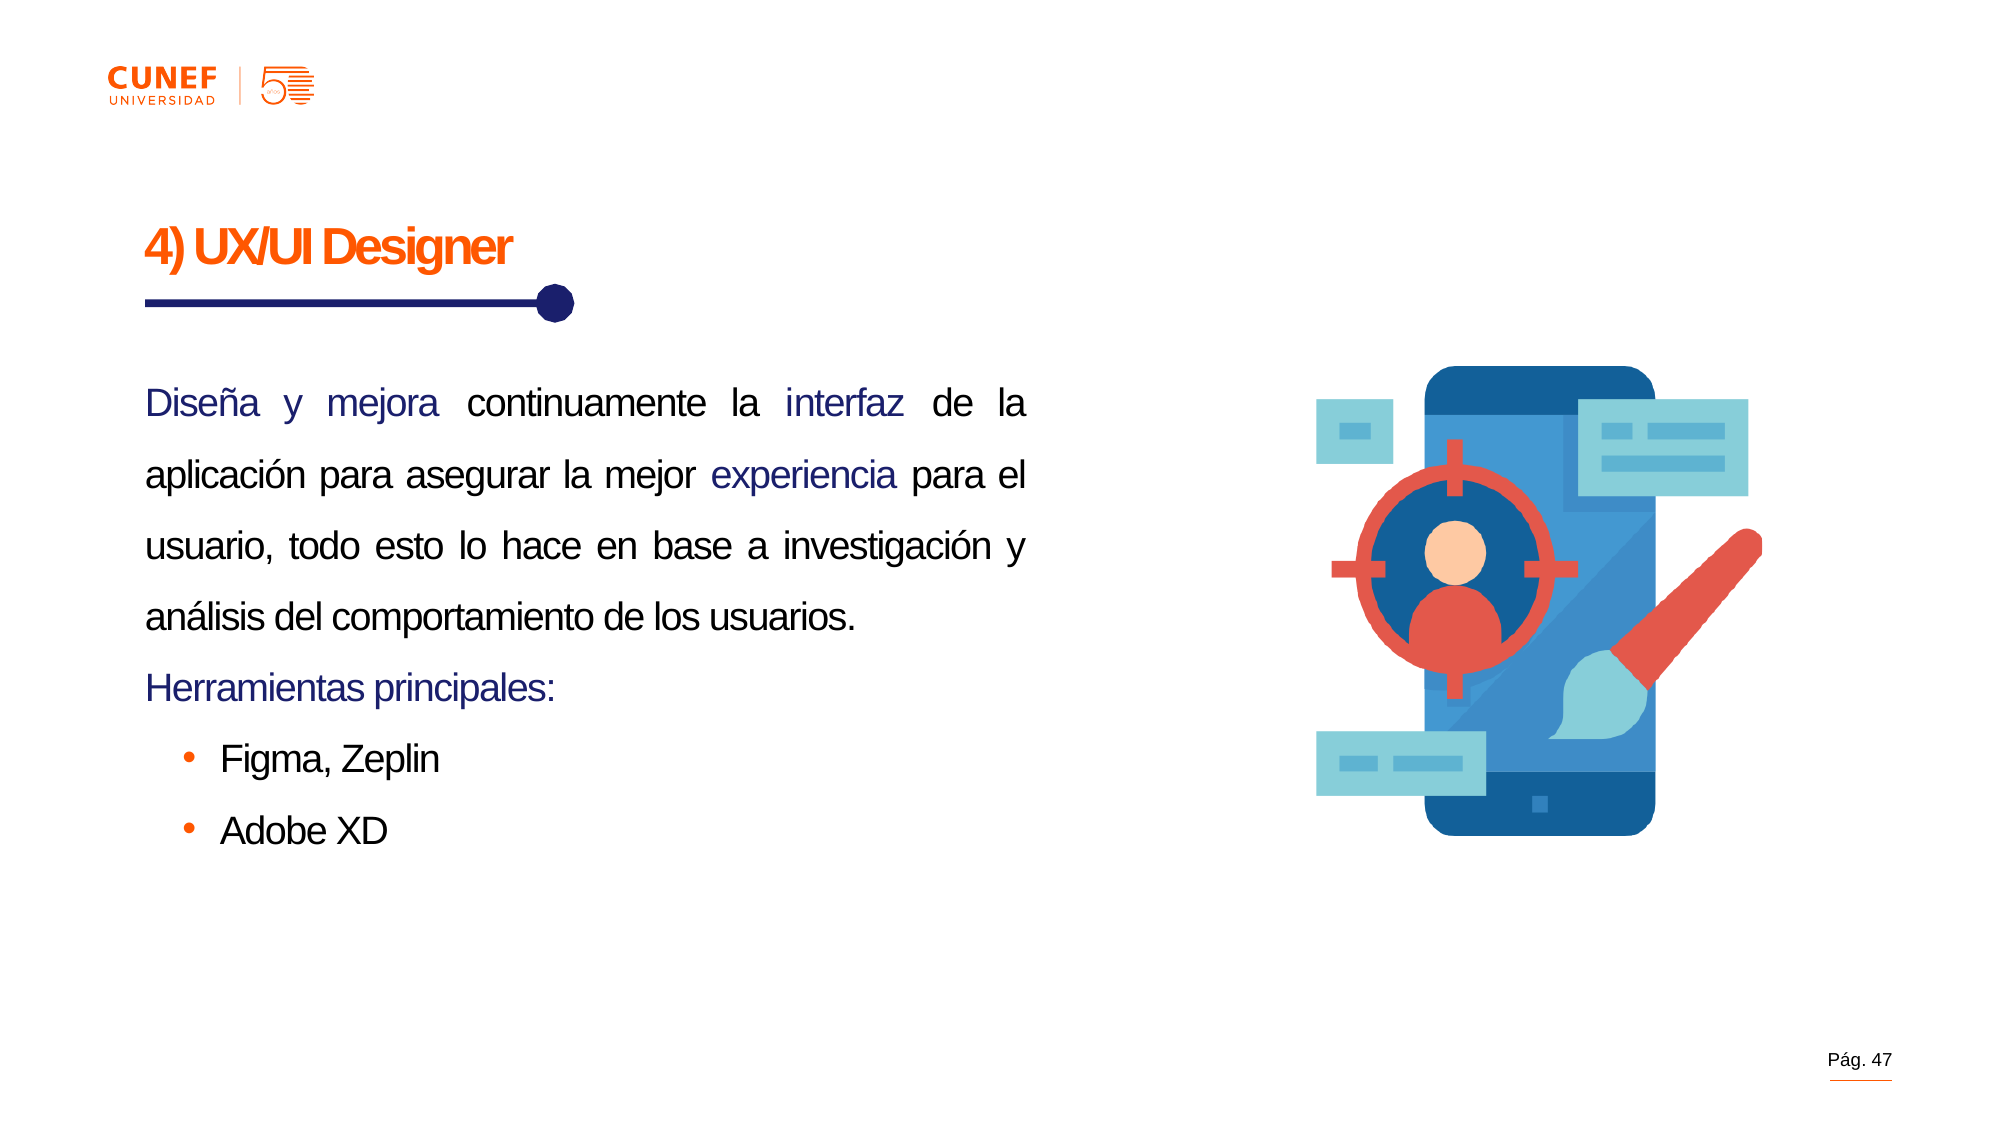

4) UX/UI Designer

Diseña y mejora continuamente la interfaz de la aplicación para asegurar la mejor experiencia para el usuario, todo esto lo hace en base a investigación y análisis del comportamiento de los usuarios.
Herramientas principales:
Figma, Zeplin
Adobe XD